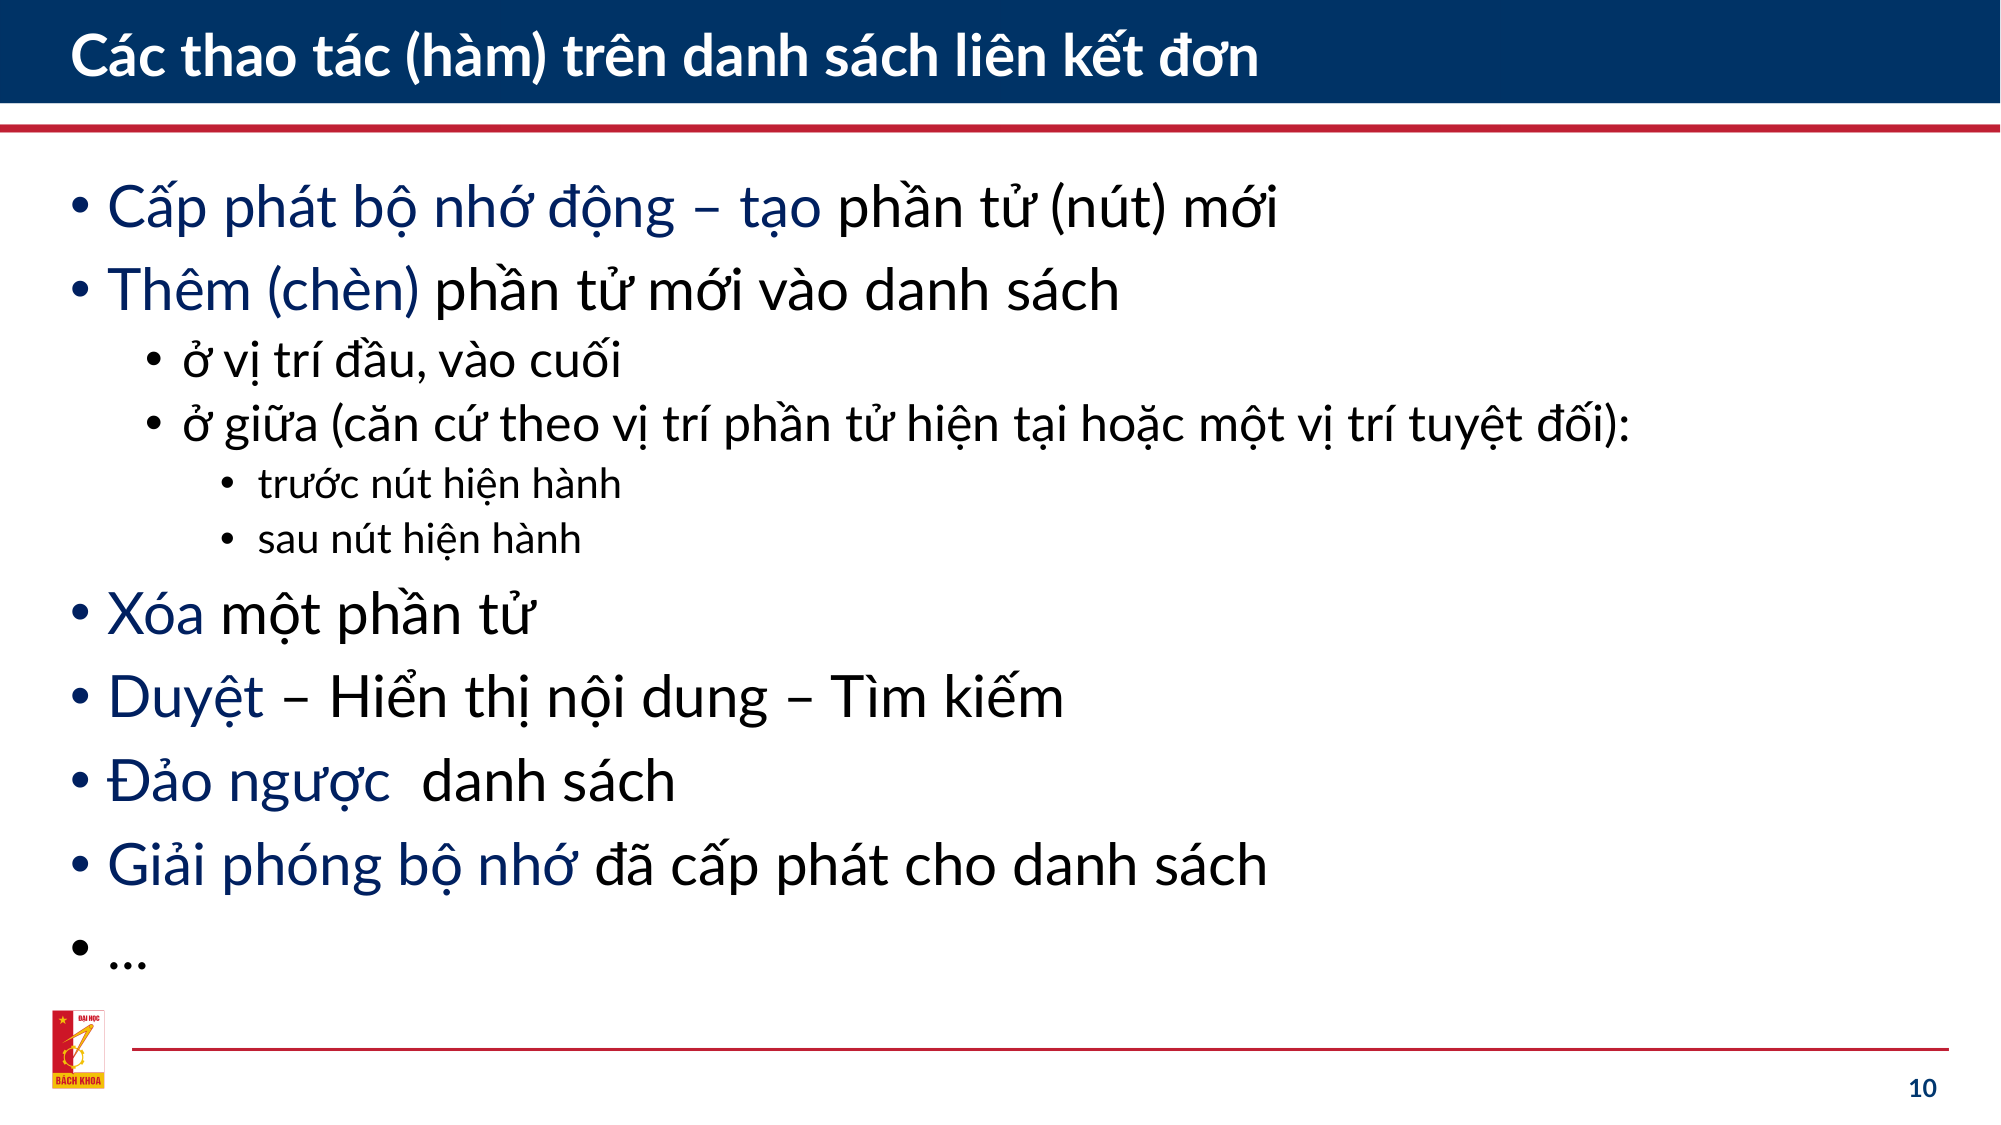

# Các thao tác (hàm) trên danh sách liên kết đơn
Cấp phát bộ nhớ động – tạo phần tử (nút) mới
Thêm (chèn) phần tử mới vào danh sách
ở vị trí đầu, vào cuối
ở giữa (căn cứ theo vị trí phần tử hiện tại hoặc một vị trí tuyệt đối):
trước nút hiện hành
sau nút hiện hành
Xóa một phần tử
Duyệt – Hiển thị nội dung – Tìm kiếm
Đảo ngược  danh sách
Giải phóng bộ nhớ đã cấp phát cho danh sách
...

10